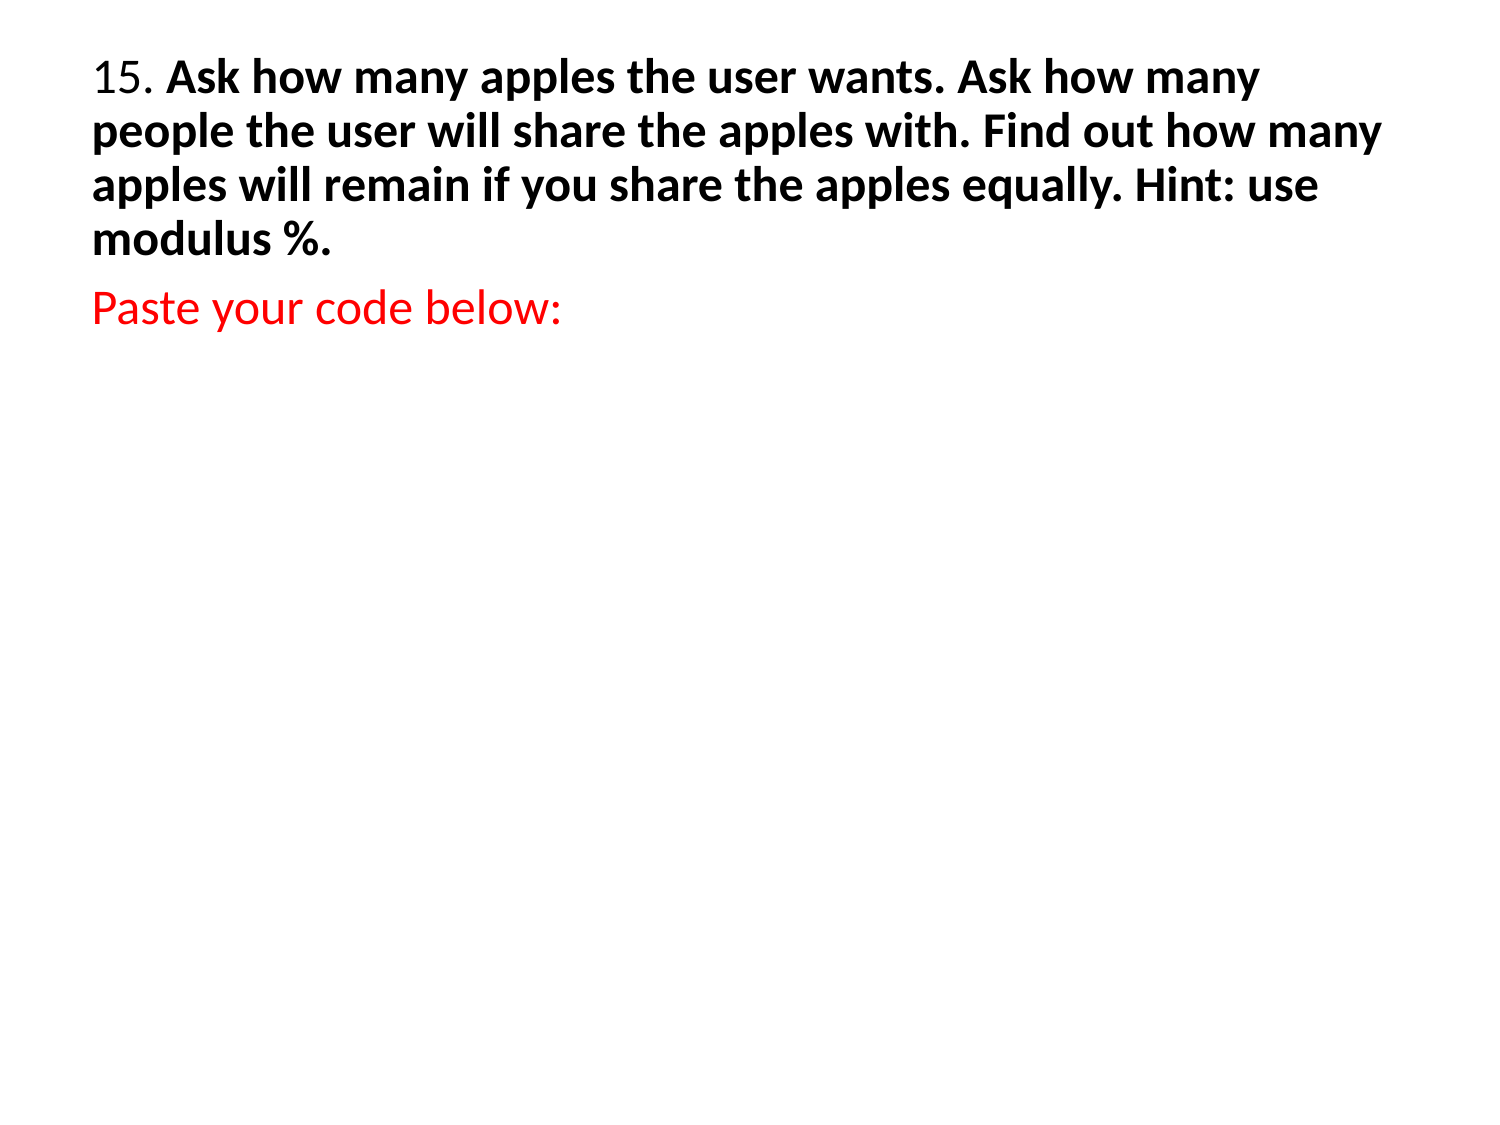

15. Ask how many apples the user wants. Ask how many people the user will share the apples with. Find out how many apples will remain if you share the apples equally. Hint: use modulus %.
Paste your code below: